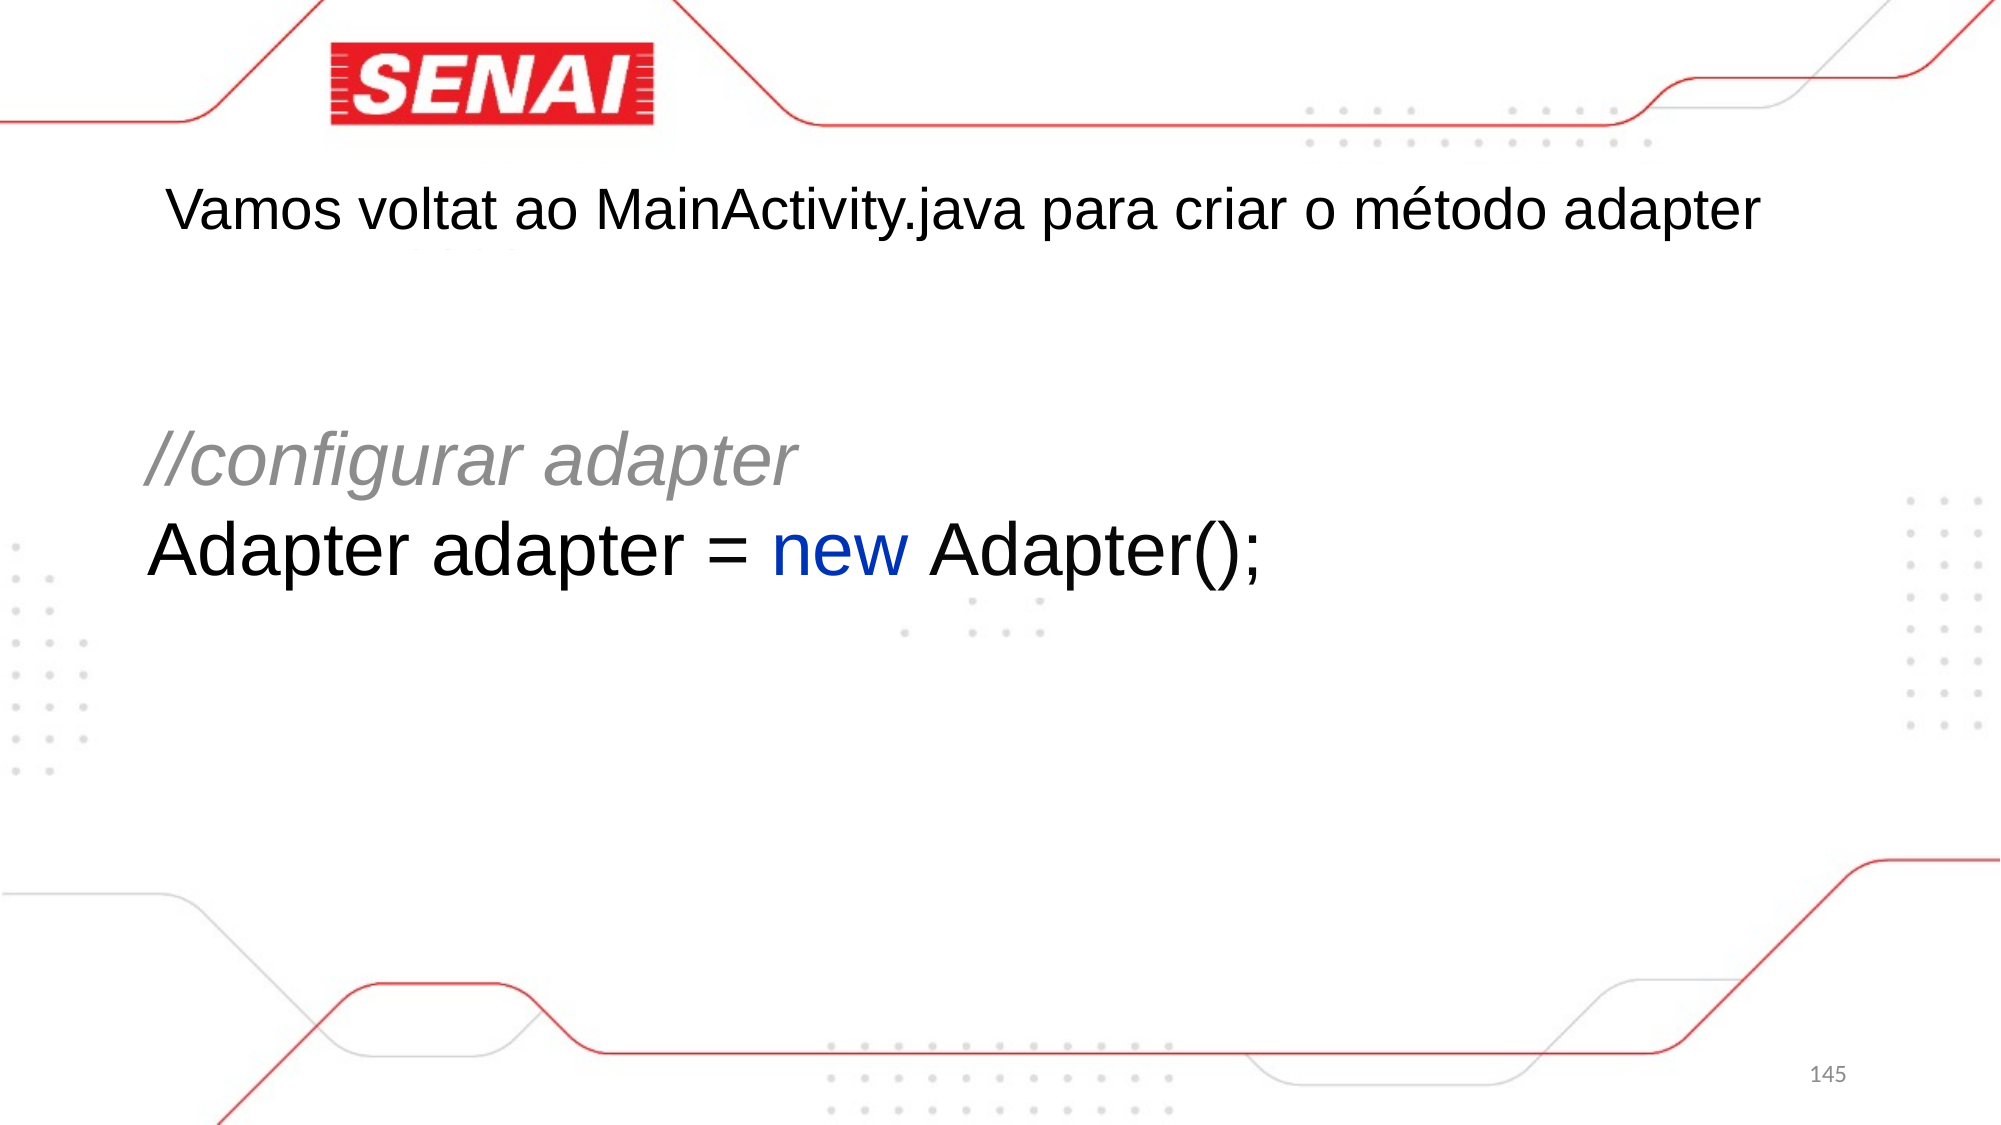

Vamos voltat ao MainActivity.java para criar o método adapter
//configurar adapter
Adapter adapter = new Adapter();
145